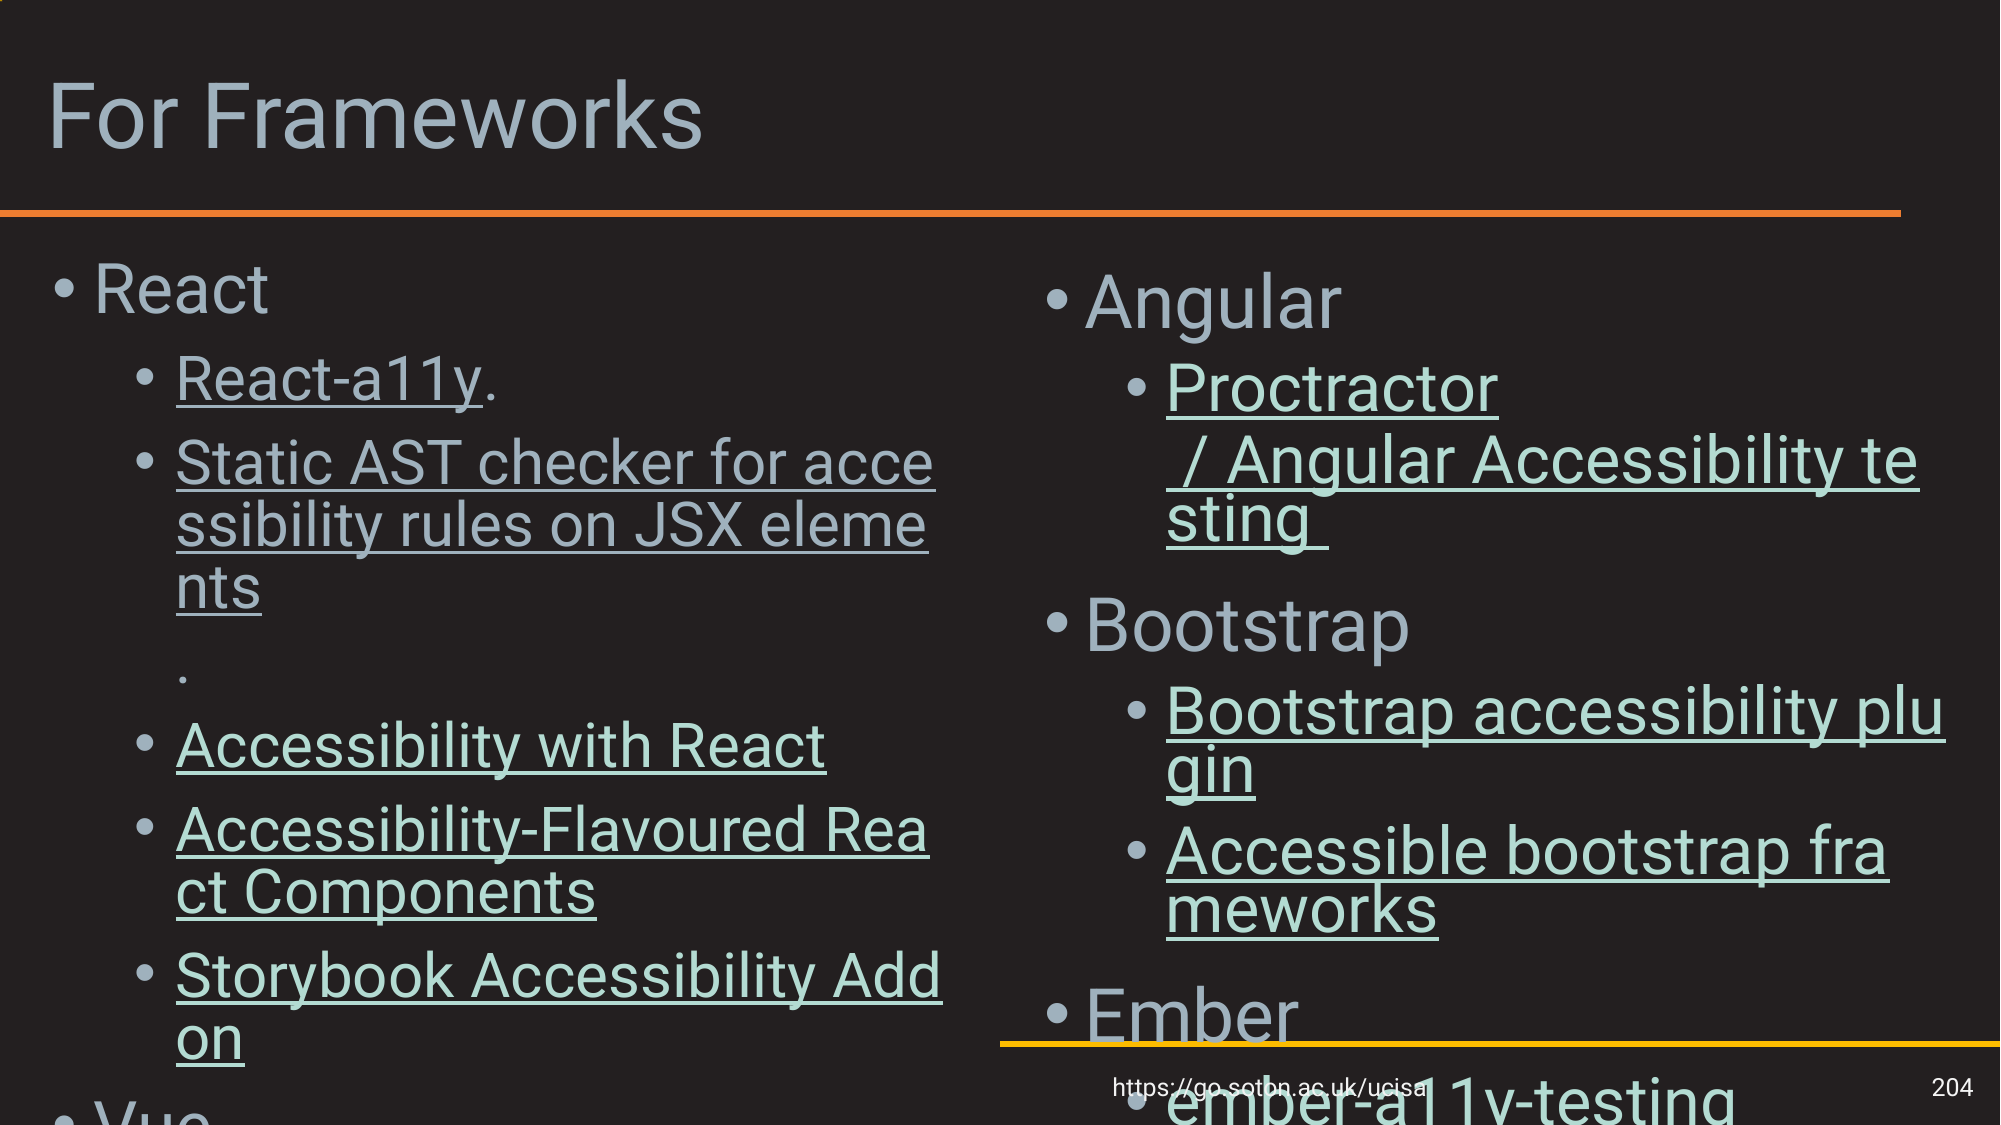

# For Frameworks
React
React-a11y.
Static AST checker for accessibility rules on JSX elements.
Accessibility with React
Accessibility-Flavoured React Components
Storybook Accessibility Addon
Vue
Accessibility auditing for Vue.js
Angular
Proctractor / Angular Accessibility testing
Bootstrap
Bootstrap accessibility plugin
Accessible bootstrap frameworks
Ember
ember-a11y-testing
204
https://go.soton.ac.uk/ucisa